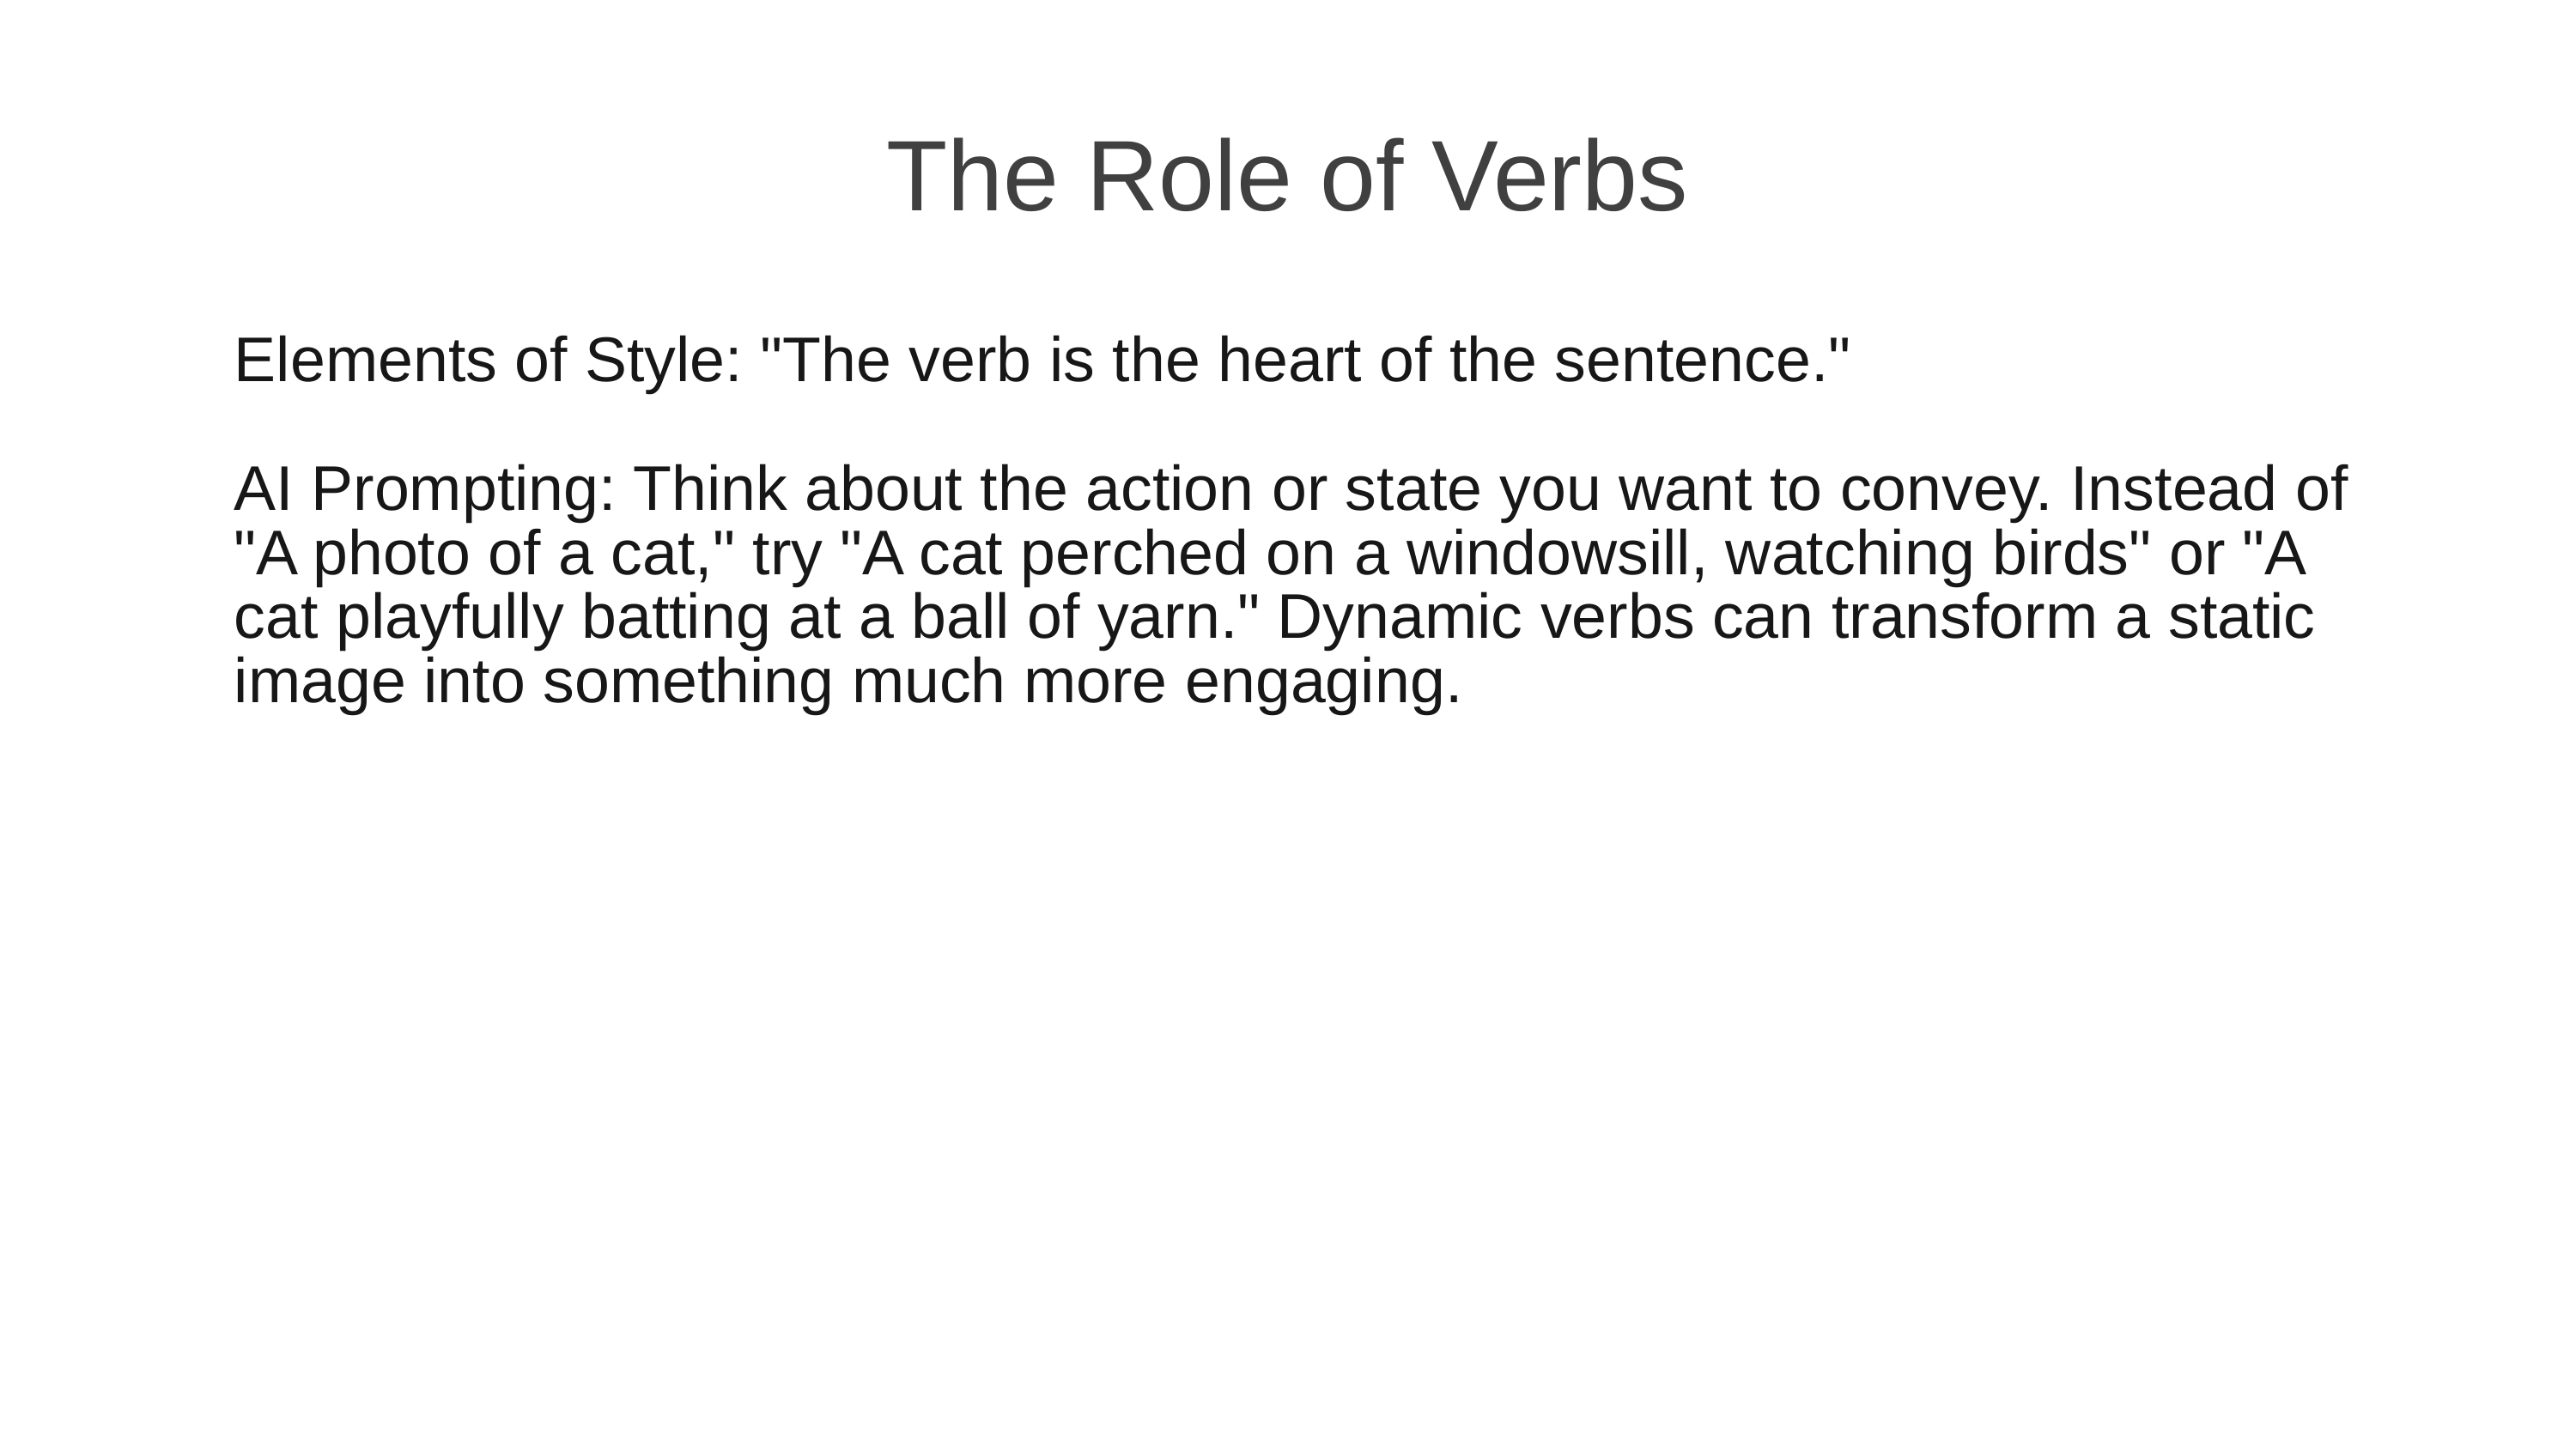

# The Role of Verbs
Elements of Style: "The verb is the heart of the sentence."

AI Prompting: Think about the action or state you want to convey. Instead of "A photo of a cat," try "A cat perched on a windowsill, watching birds" or "A cat playfully batting at a ball of yarn." Dynamic verbs can transform a static image into something much more engaging.